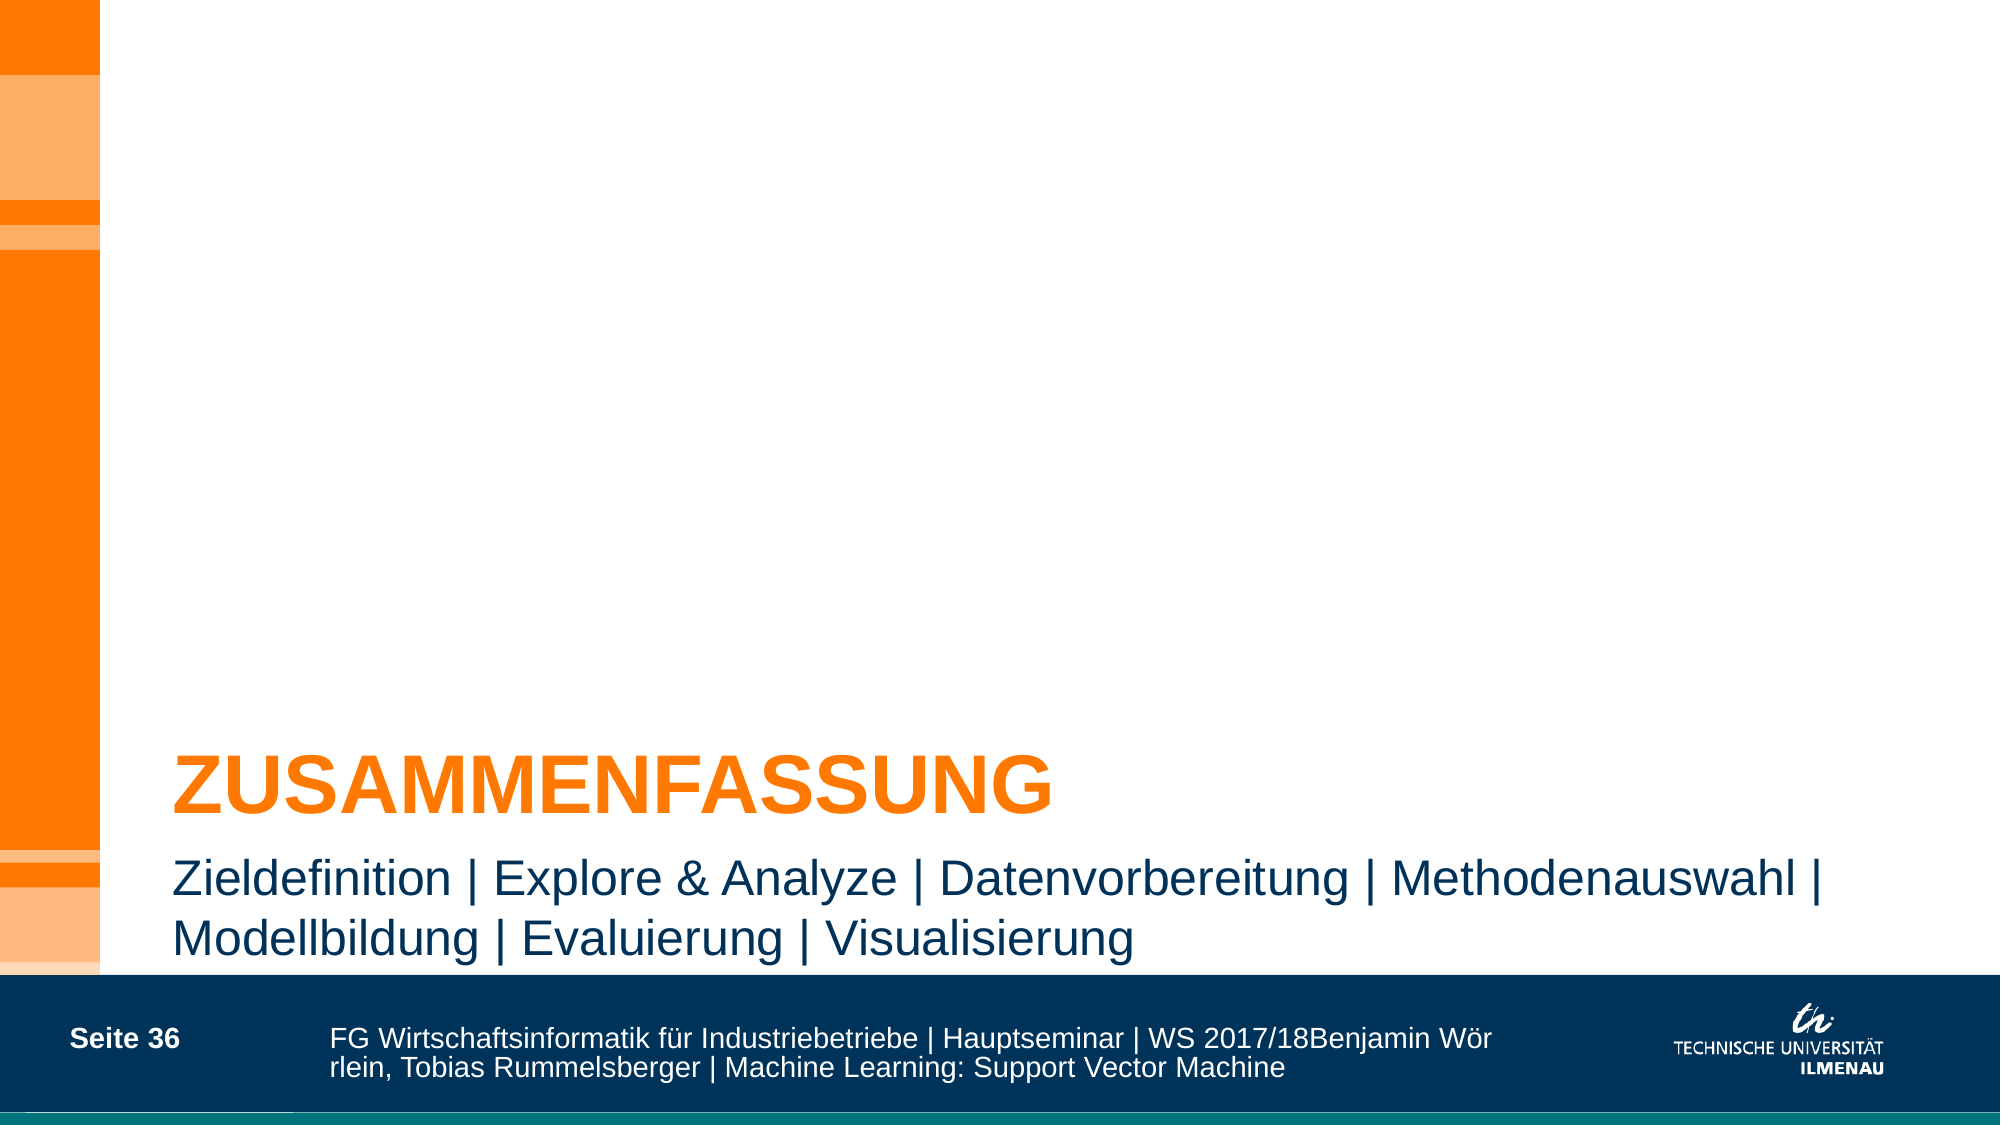

# Zusammenfassung
Zieldefinition | Explore & Analyze | Datenvorbereitung | Methodenauswahl | Modellbildung | Evaluierung | Visualisierung
Seite 36
FG Wirtschaftsinformatik für Industriebetriebe | Hauptseminar | WS 2017/18
Benjamin Wörrlein, Tobias Rummelsberger | Machine Learning: Support Vector Machine